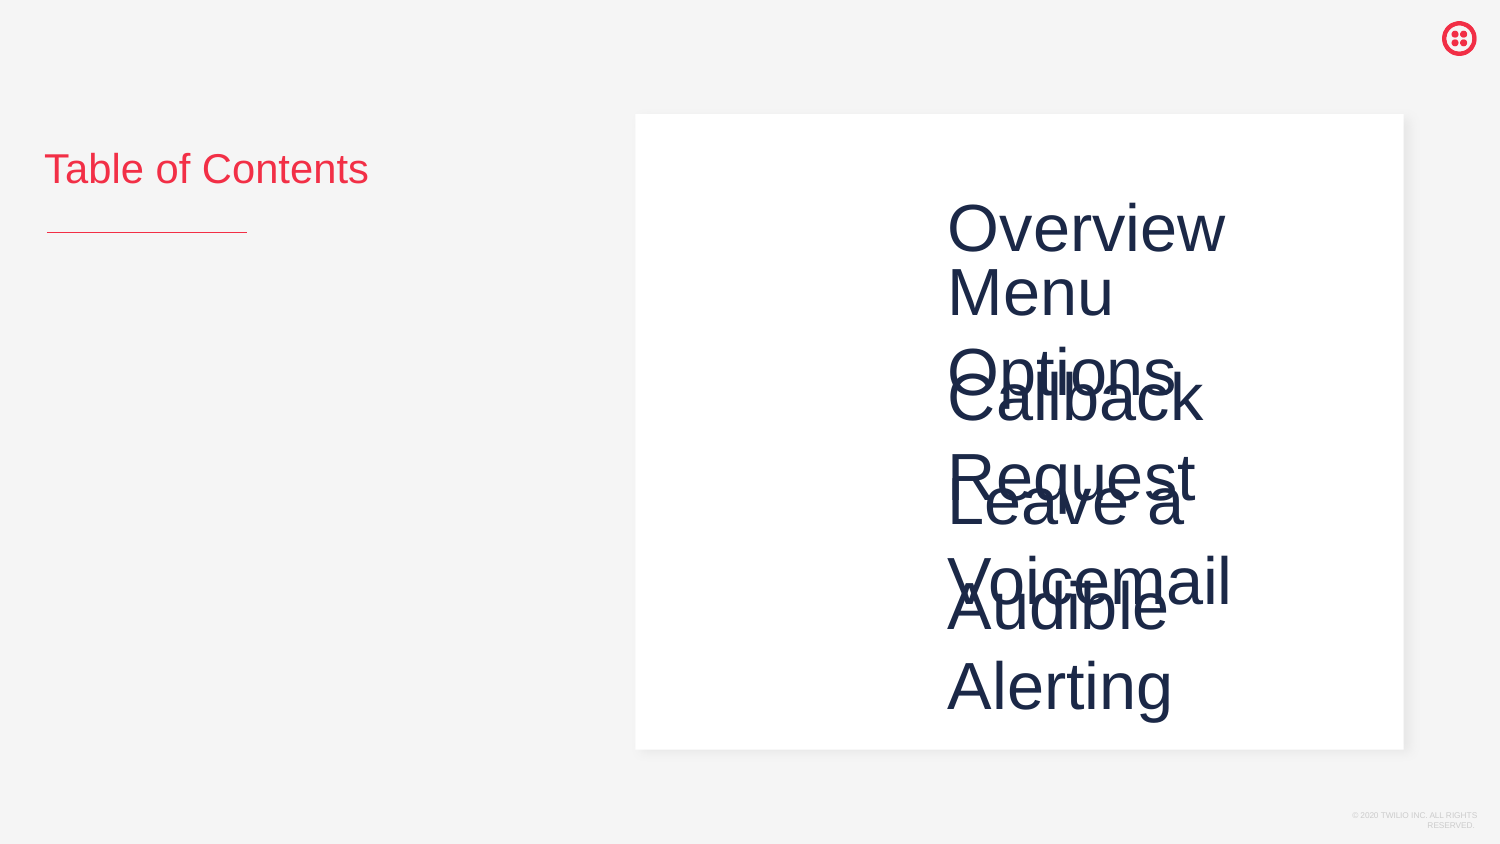

Overview
Menu Options
Callback Request
Leave a Voicemail
Audible Alerting